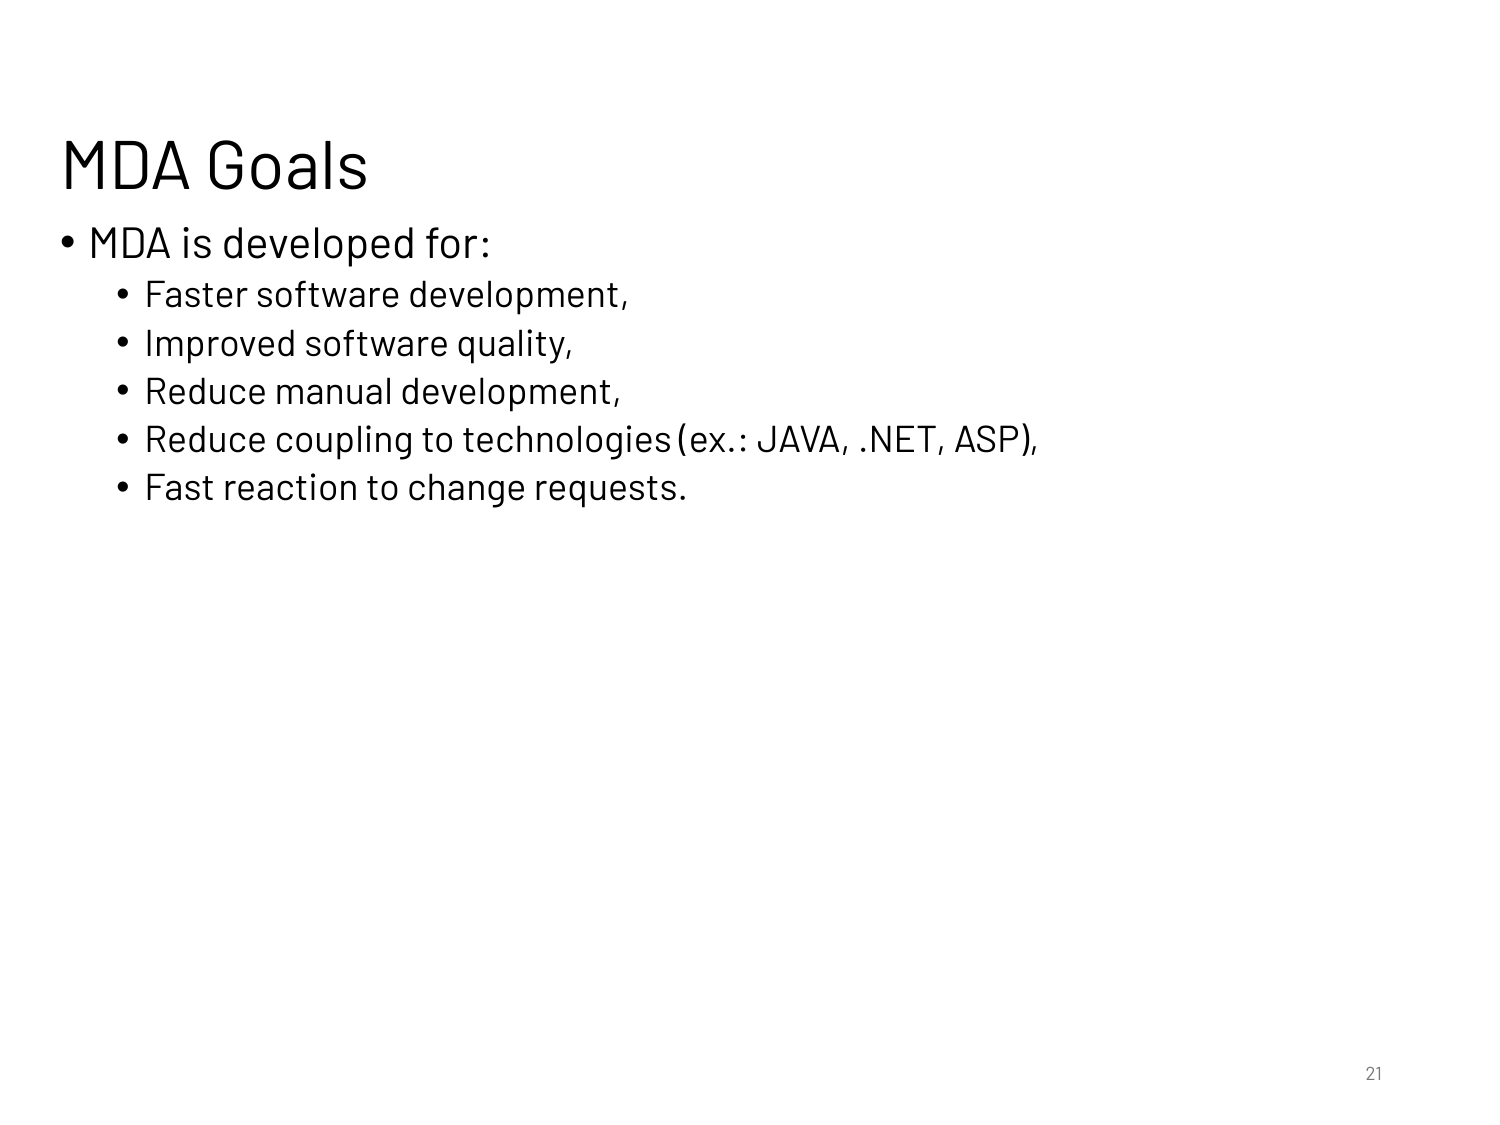

# MDA Goals
MDA is developed for:
Faster software development,
Improved software quality,
Reduce manual development,
Reduce coupling to technologies (ex.: JAVA, .NET, ASP),
Fast reaction to change requests.
21